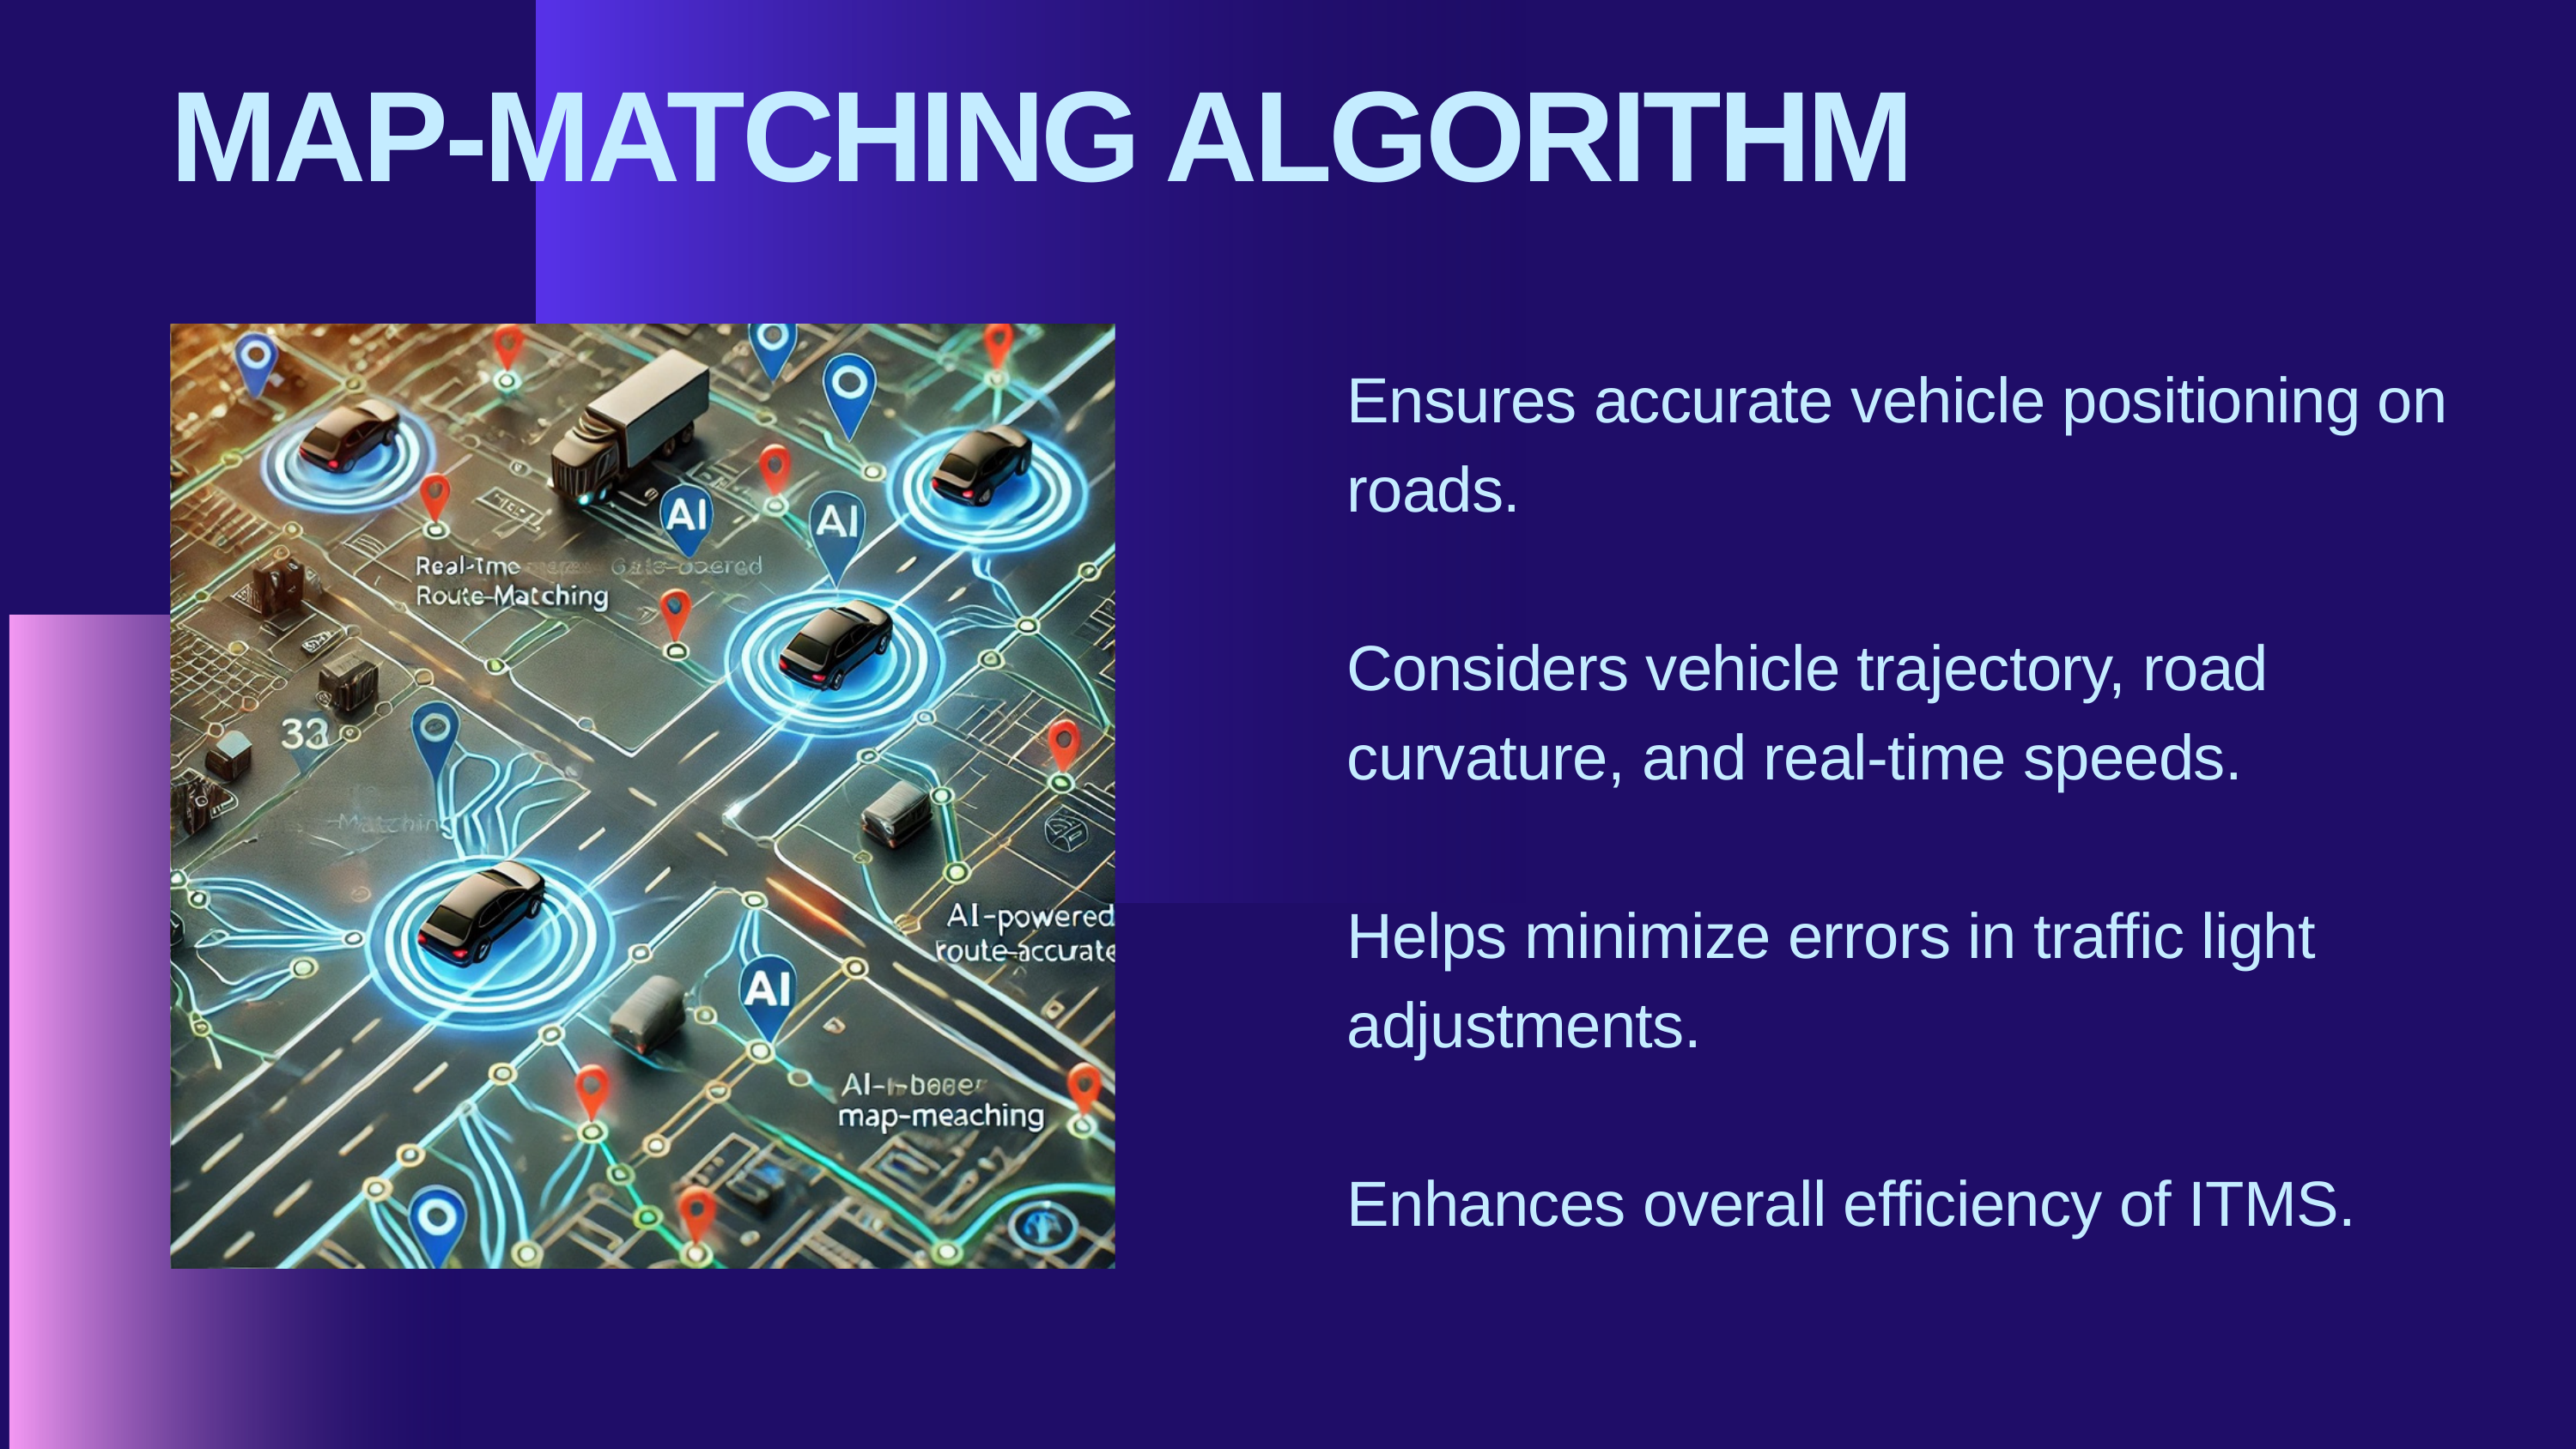

MAP-MATCHING ALGORITHM

Ensures accurate vehicle positioning on roads.

Considers vehicle trajectory, road curvature, and real-time speeds.

Helps minimize errors in traffic light adjustments.

Enhances overall efficiency of ITMS.